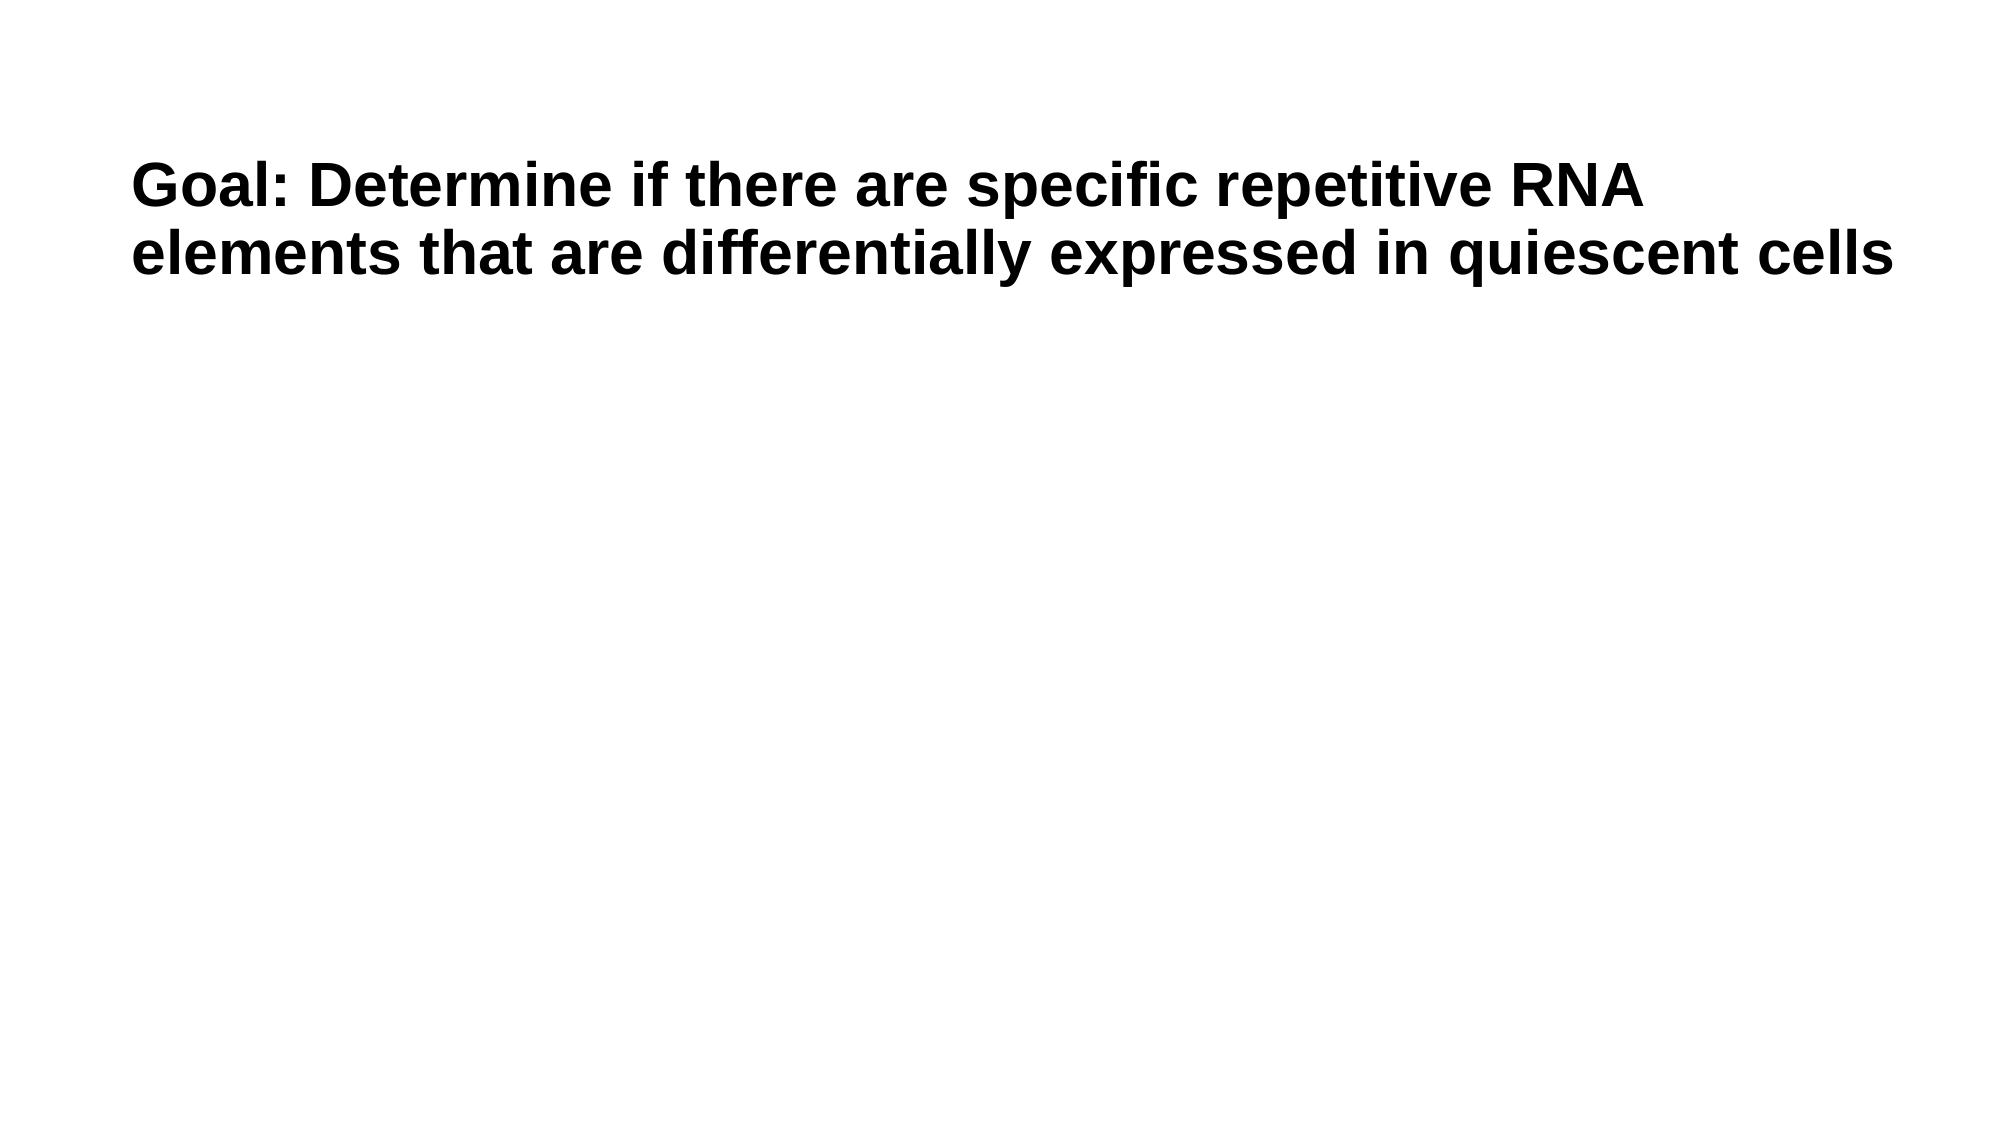

# Goal: Determine if there are specific repetitive RNA elements that are differentially expressed in quiescent cells